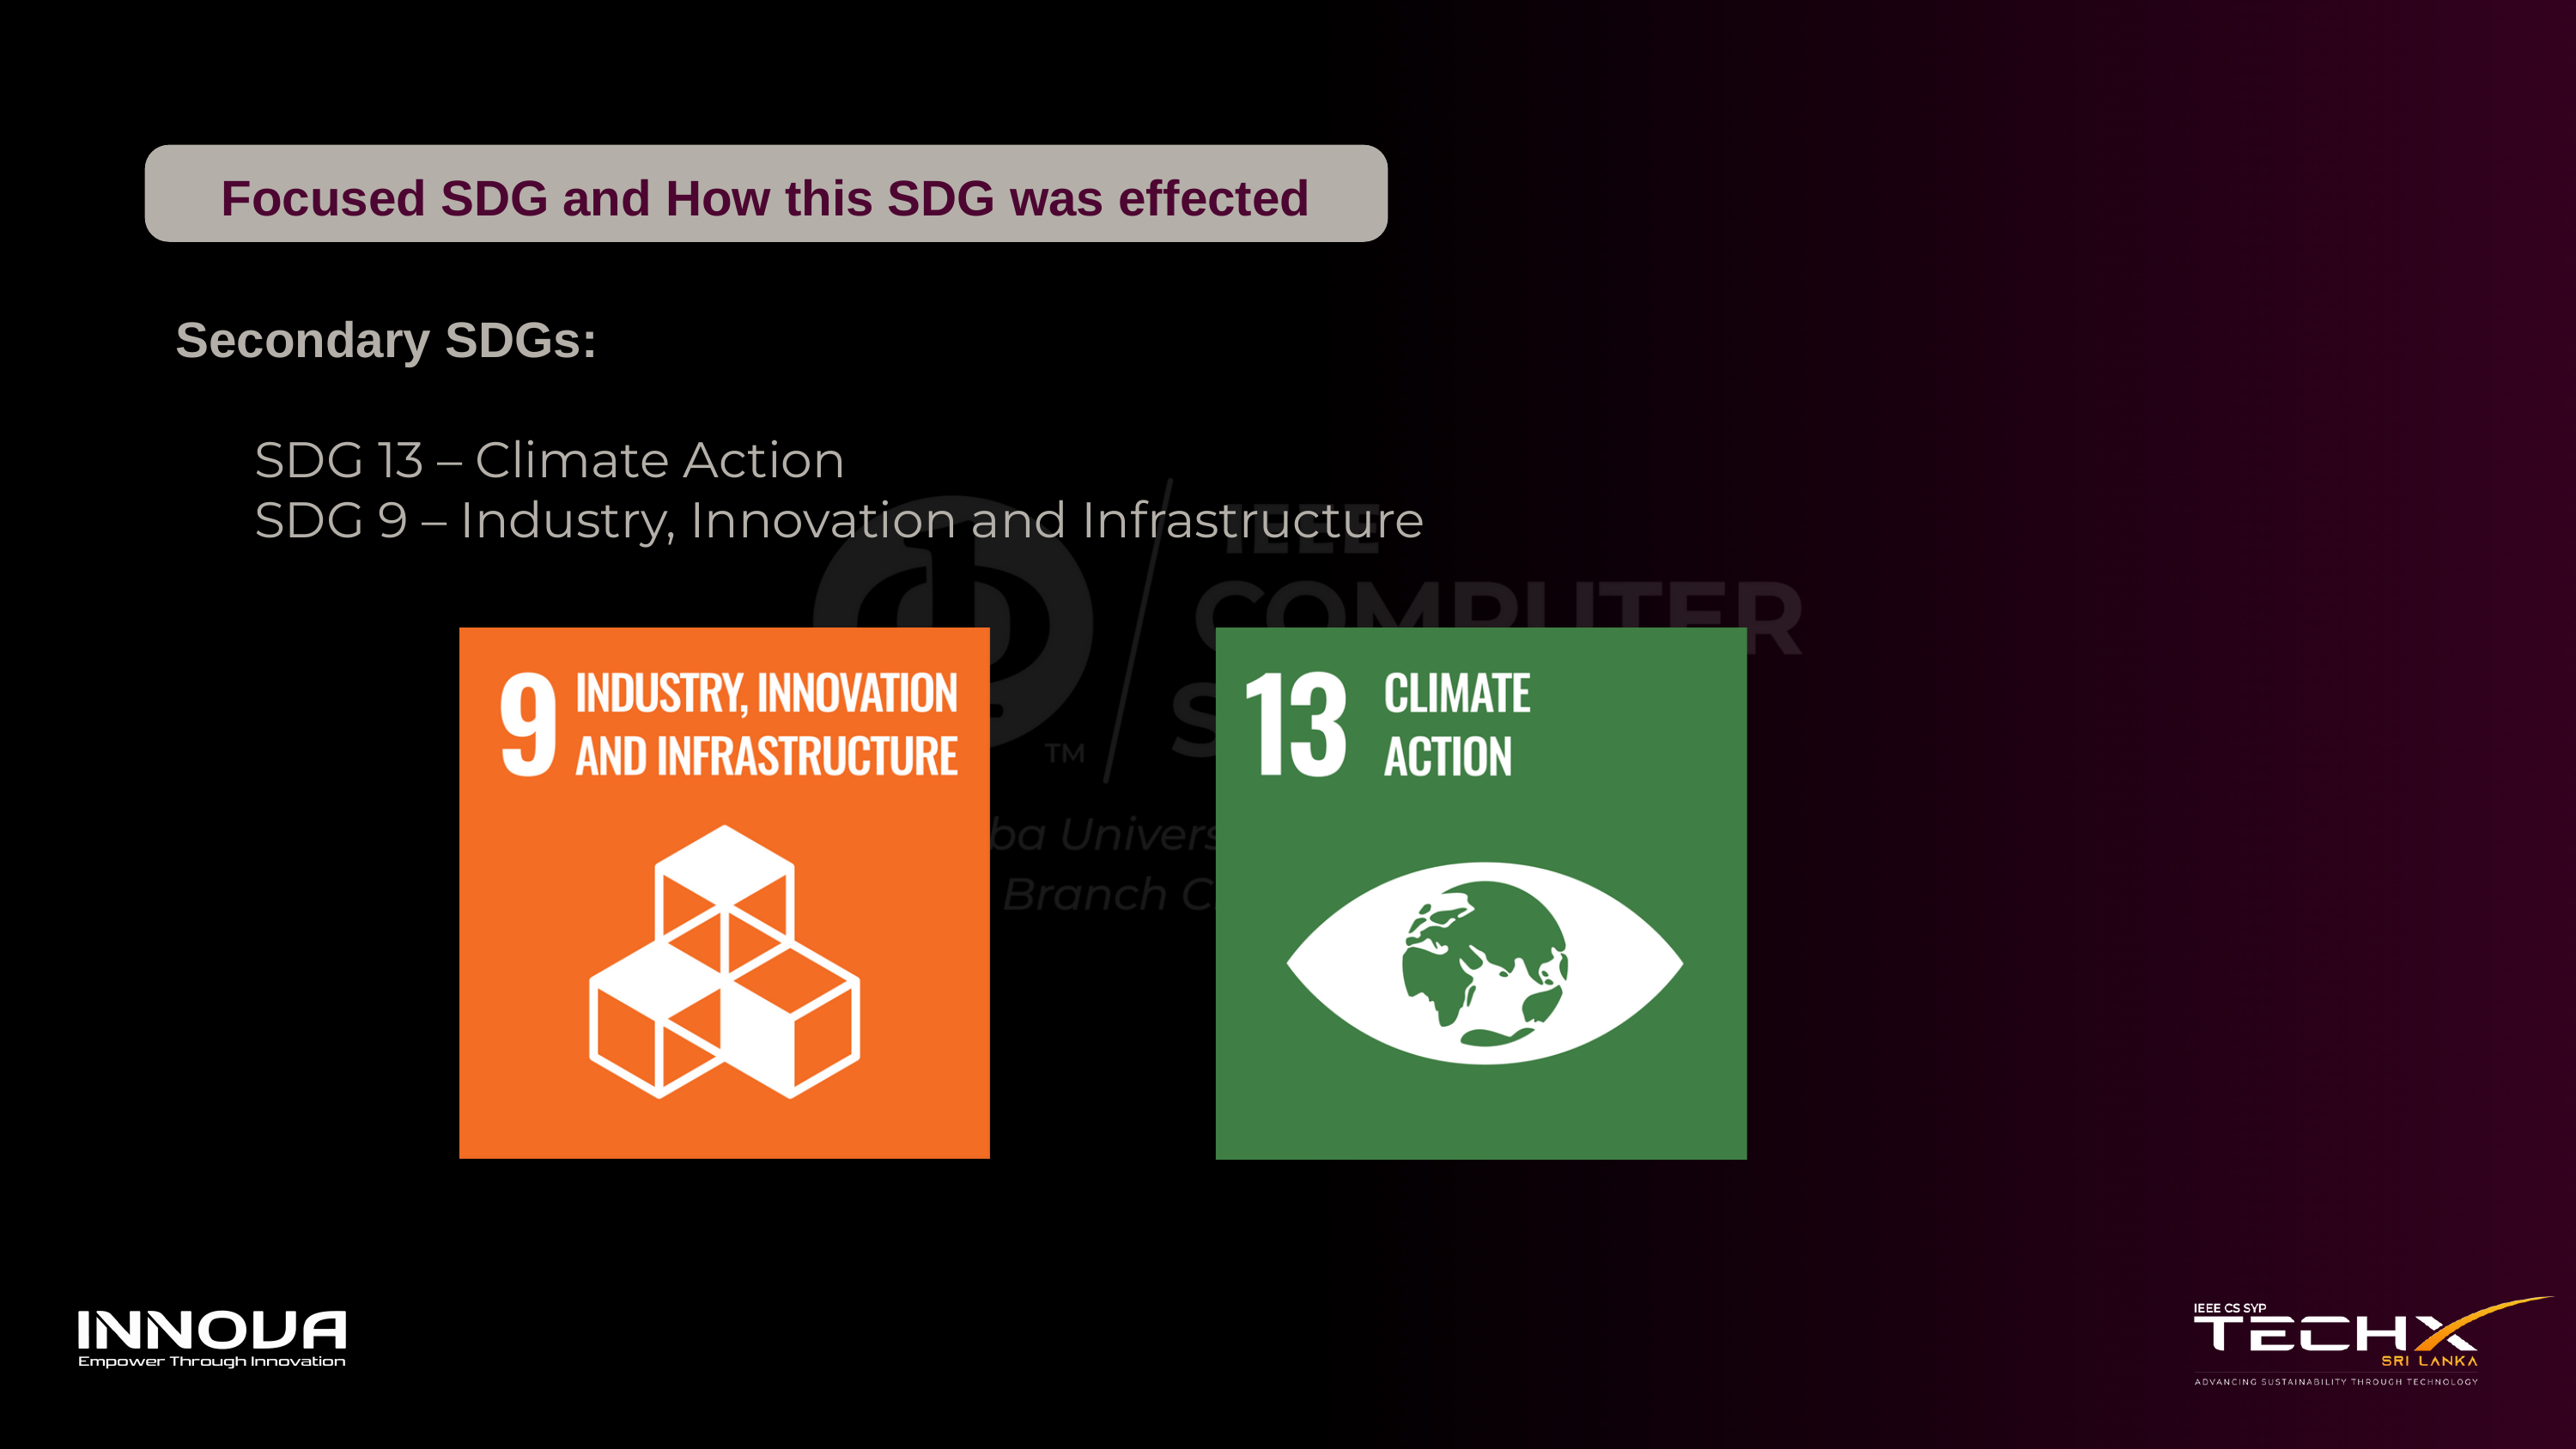

Focused SDG and How this SDG was effected

Secondary SDGs:

      SDG 13 – Climate Action
      SDG 9 – Industry, Innovation and Infrastructure